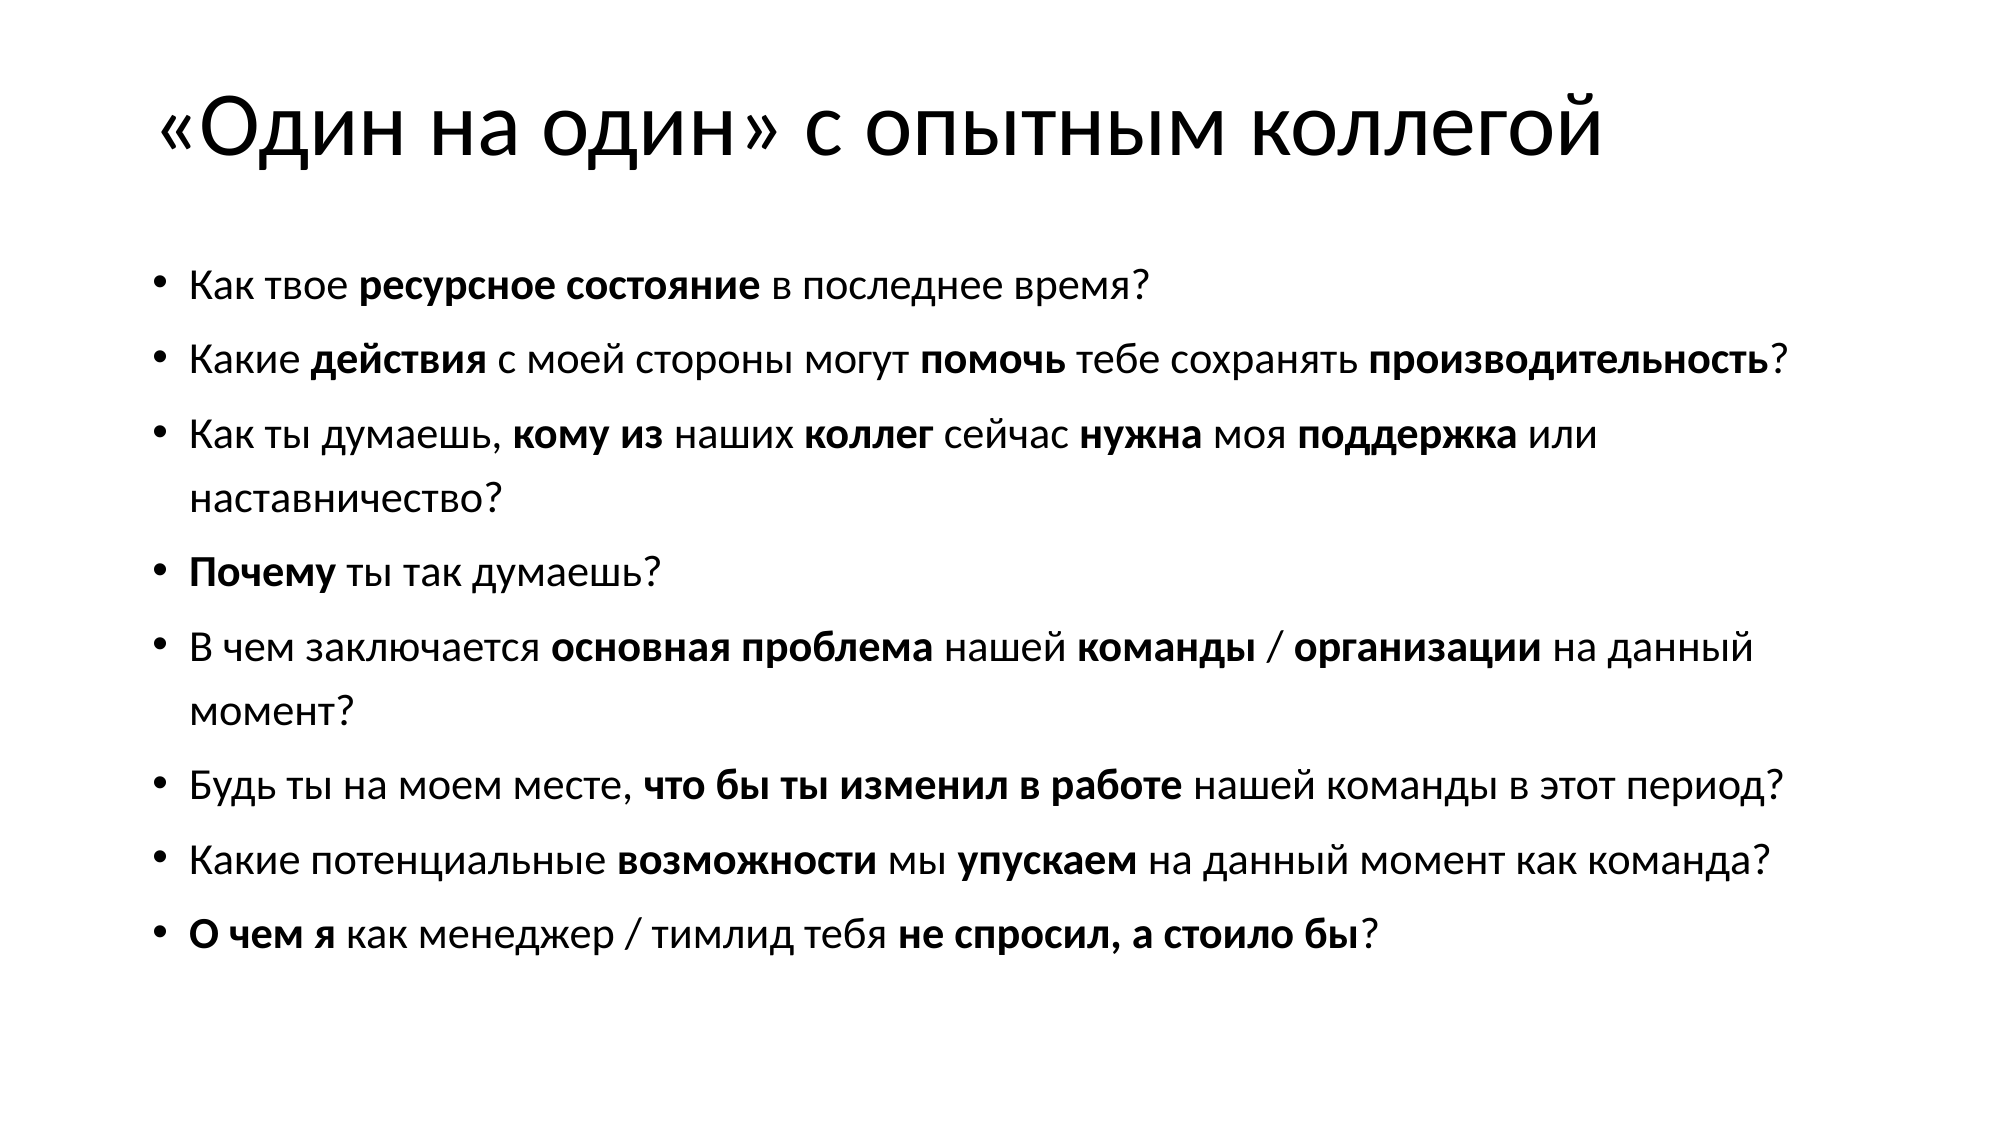

# «Один на один» с опытным коллегой
Как твое ресурсное состояние в последнее время?
Какие действия с моей стороны могут помочь тебе сохранять производительность?
Как ты думаешь, кому из наших коллег сейчас нужна моя поддержка или наставничество?
Почему ты так думаешь?
В чем заключается основная проблема нашей команды / организации на данный момент?
Будь ты на моем месте, что бы ты изменил в работе нашей команды в этот период?
Какие потенциальные возможности мы упускаем на данный момент как команда?
О чем я как менеджер / тимлид тебя не спросил, а стоило бы?